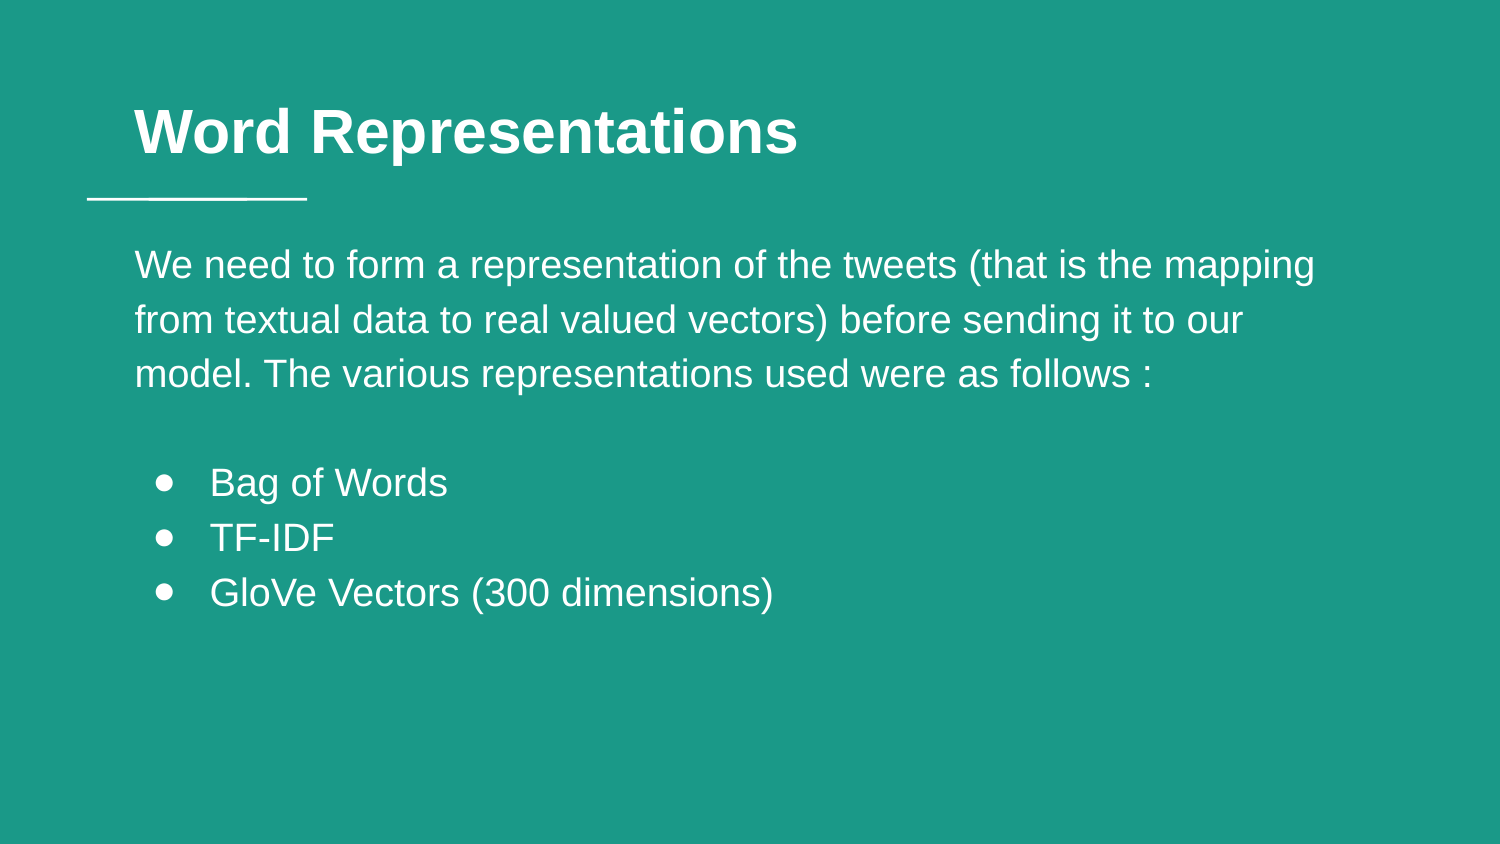

Word Representations

# We need to form a representation of the tweets (that is the mapping from textual data to real valued vectors) before sending it to our model. The various representations used were as follows :

Bag of Words
TF-IDF
GloVe Vectors (300 dimensions)